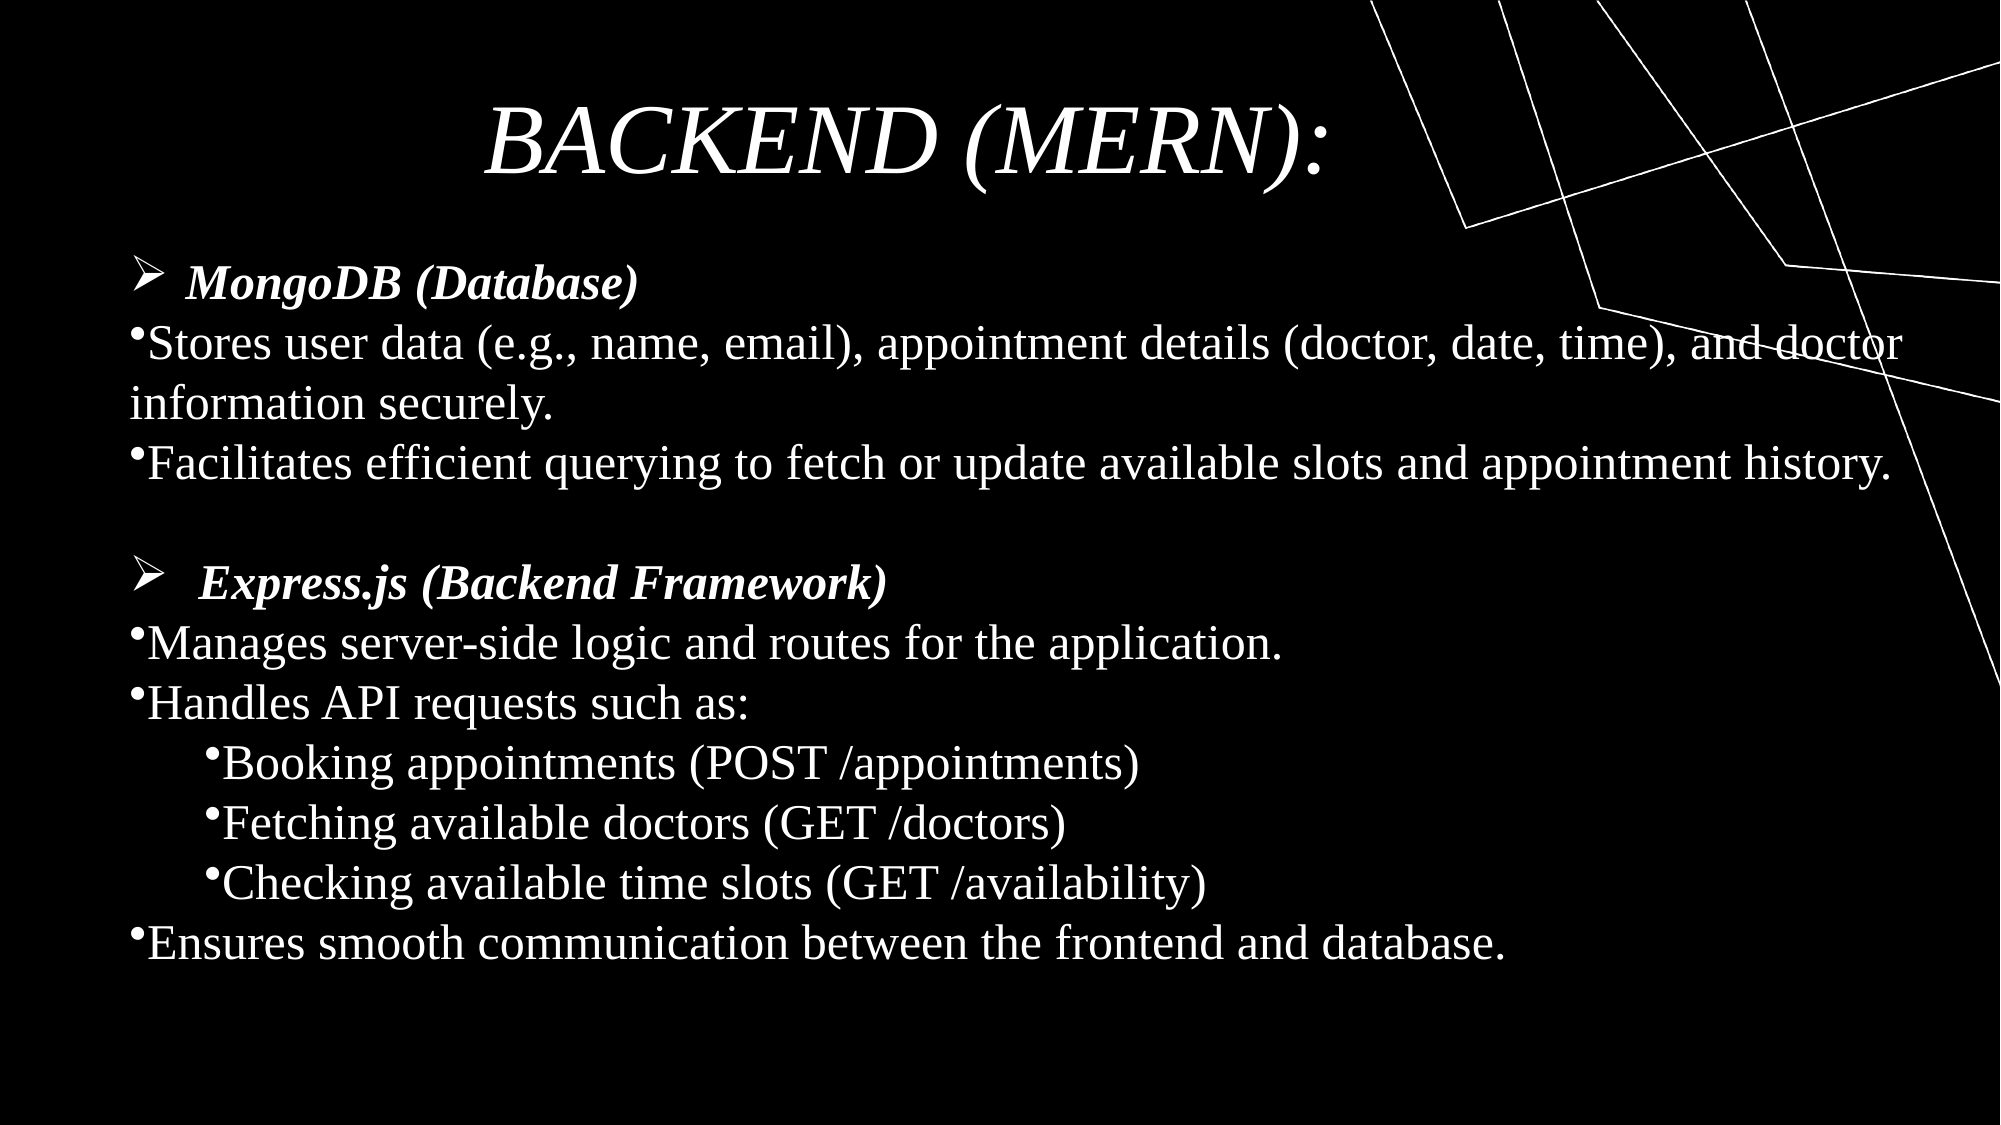

# BACKEND (MERN):
MongoDB (Database)
Stores user data (e.g., name, email), appointment details (doctor, date, time), and doctor information securely.
Facilitates efficient querying to fetch or update available slots and appointment history.

 Express.js (Backend Framework)
Manages server-side logic and routes for the application.
Handles API requests such as:
Booking appointments (POST /appointments)
Fetching available doctors (GET /doctors)
Checking available time slots (GET /availability)
Ensures smooth communication between the frontend and database.